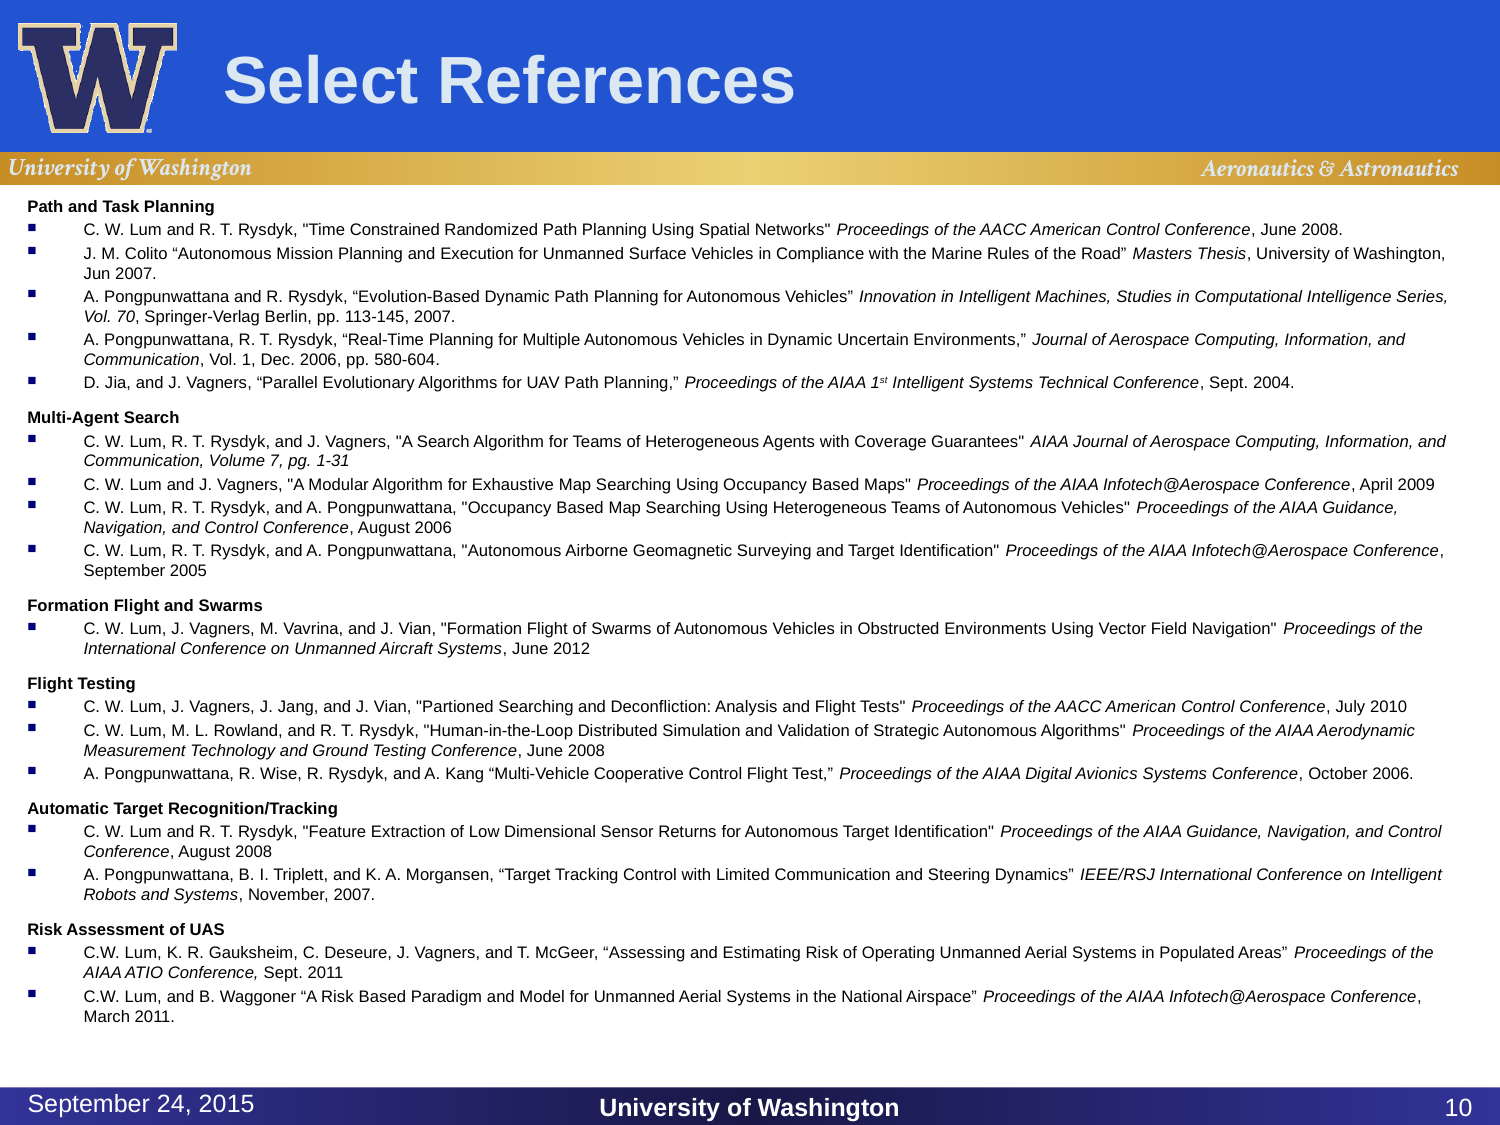

# Select References
Path and Task Planning
C. W. Lum and R. T. Rysdyk, "Time Constrained Randomized Path Planning Using Spatial Networks" Proceedings of the AACC American Control Conference, June 2008.
J. M. Colito “Autonomous Mission Planning and Execution for Unmanned Surface Vehicles in Compliance with the Marine Rules of the Road” Masters Thesis, University of Washington, Jun 2007.
A. Pongpunwattana and R. Rysdyk, “Evolution-Based Dynamic Path Planning for Autonomous Vehicles” Innovation in Intelligent Machines, Studies in Computational Intelligence Series, Vol. 70, Springer-Verlag Berlin, pp. 113-145, 2007.
A. Pongpunwattana, R. T. Rysdyk, “Real-Time Planning for Multiple Autonomous Vehicles in Dynamic Uncertain Environments,” Journal of Aerospace Computing, Information, and Communication, Vol. 1, Dec. 2006, pp. 580-604.
D. Jia, and J. Vagners, “Parallel Evolutionary Algorithms for UAV Path Planning,” Proceedings of the AIAA 1st Intelligent Systems Technical Conference, Sept. 2004.

Multi-Agent Search
C. W. Lum, R. T. Rysdyk, and J. Vagners, "A Search Algorithm for Teams of Heterogeneous Agents with Coverage Guarantees" AIAA Journal of Aerospace Computing, Information, and Communication, Volume 7, pg. 1-31
C. W. Lum and J. Vagners, "A Modular Algorithm for Exhaustive Map Searching Using Occupancy Based Maps" Proceedings of the AIAA Infotech@Aerospace Conference, April 2009
C. W. Lum, R. T. Rysdyk, and A. Pongpunwattana, "Occupancy Based Map Searching Using Heterogeneous Teams of Autonomous Vehicles" Proceedings of the AIAA Guidance, Navigation, and Control Conference, August 2006
C. W. Lum, R. T. Rysdyk, and A. Pongpunwattana, "Autonomous Airborne Geomagnetic Surveying and Target Identification" Proceedings of the AIAA Infotech@Aerospace Conference, September 2005

Formation Flight and Swarms
C. W. Lum, J. Vagners, M. Vavrina, and J. Vian, "Formation Flight of Swarms of Autonomous Vehicles in Obstructed Environments Using Vector Field Navigation" Proceedings of the International Conference on Unmanned Aircraft Systems, June 2012

Flight Testing
C. W. Lum, J. Vagners, J. Jang, and J. Vian, "Partioned Searching and Deconfliction: Analysis and Flight Tests" Proceedings of the AACC American Control Conference, July 2010
C. W. Lum, M. L. Rowland, and R. T. Rysdyk, "Human-in-the-Loop Distributed Simulation and Validation of Strategic Autonomous Algorithms" Proceedings of the AIAA Aerodynamic Measurement Technology and Ground Testing Conference, June 2008
A. Pongpunwattana, R. Wise, R. Rysdyk, and A. Kang “Multi-Vehicle Cooperative Control Flight Test,” Proceedings of the AIAA Digital Avionics Systems Conference, October 2006.

Automatic Target Recognition/Tracking
C. W. Lum and R. T. Rysdyk, "Feature Extraction of Low Dimensional Sensor Returns for Autonomous Target Identification" Proceedings of the AIAA Guidance, Navigation, and Control Conference, August 2008
A. Pongpunwattana, B. I. Triplett, and K. A. Morgansen, “Target Tracking Control with Limited Communication and Steering Dynamics” IEEE/RSJ International Conference on Intelligent Robots and Systems, November, 2007.

Risk Assessment of UAS
C.W. Lum, K. R. Gauksheim, C. Deseure, J. Vagners, and T. McGeer, “Assessing and Estimating Risk of Operating Unmanned Aerial Systems in Populated Areas” Proceedings of the AIAA ATIO Conference, Sept. 2011
C.W. Lum, and B. Waggoner “A Risk Based Paradigm and Model for Unmanned Aerial Systems in the National Airspace” Proceedings of the AIAA Infotech@Aerospace Conference, March 2011.
September 24, 2015
University of Washington
10